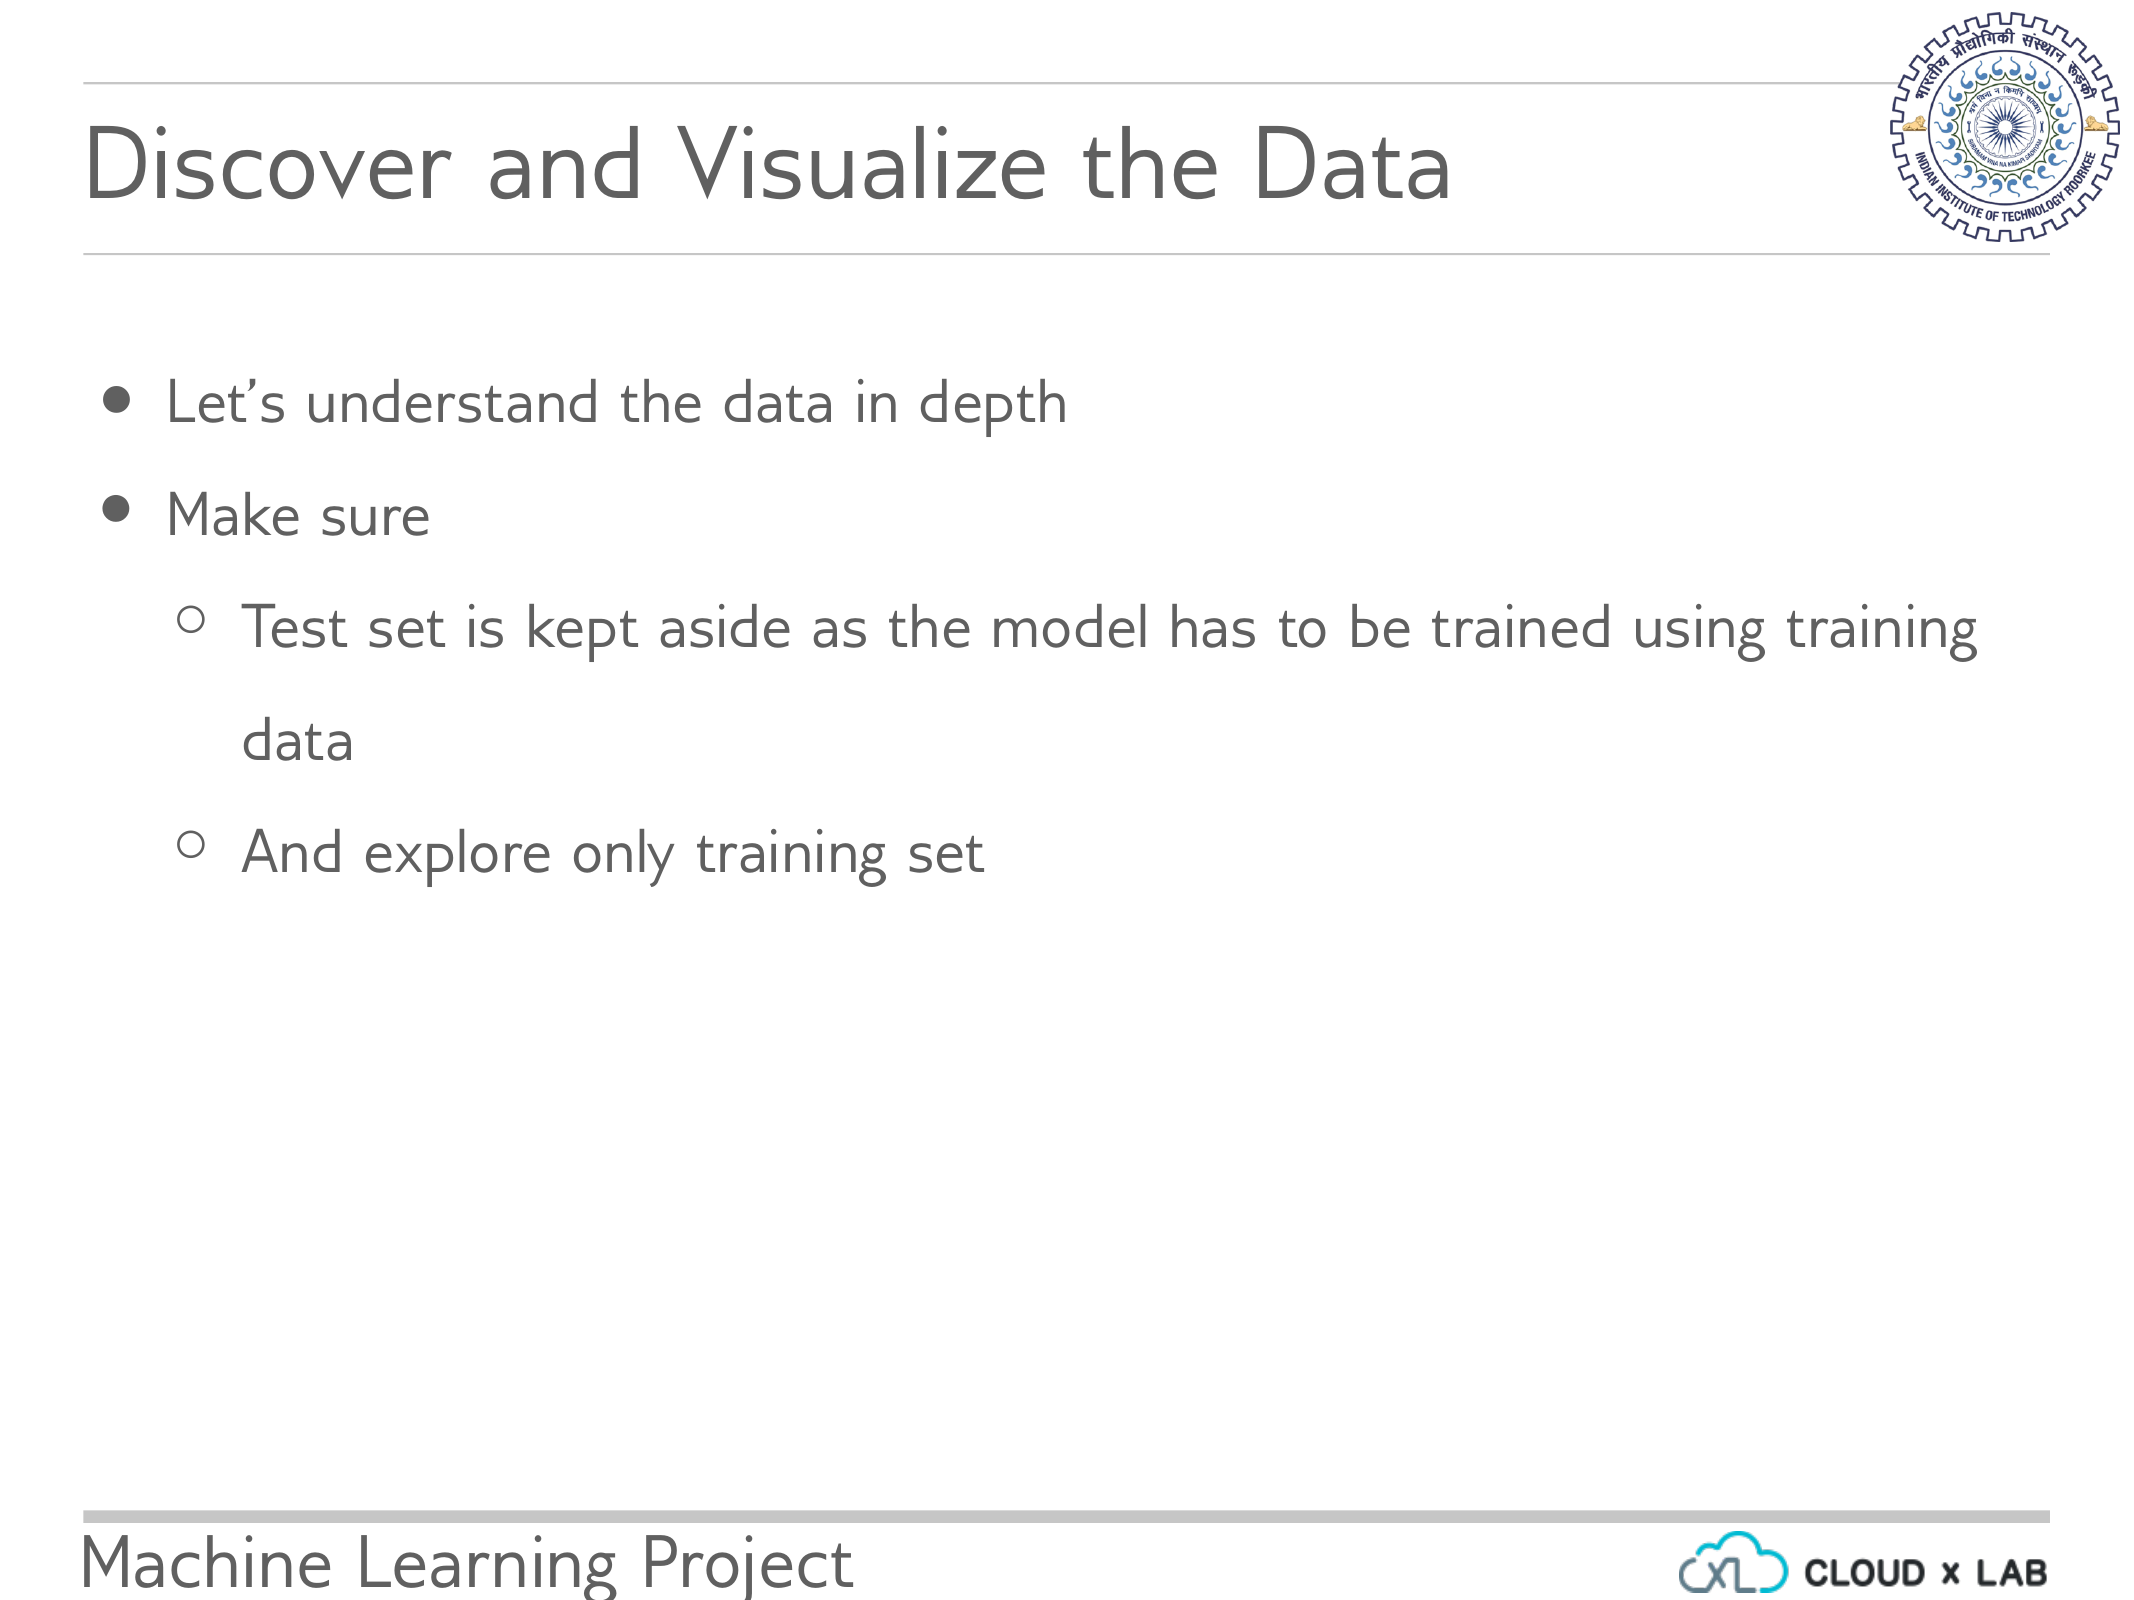

Discover and Visualize the Data
Let’s understand the data in depth
Make sure
Test set is kept aside as the model has to be trained using training data
And explore only training set